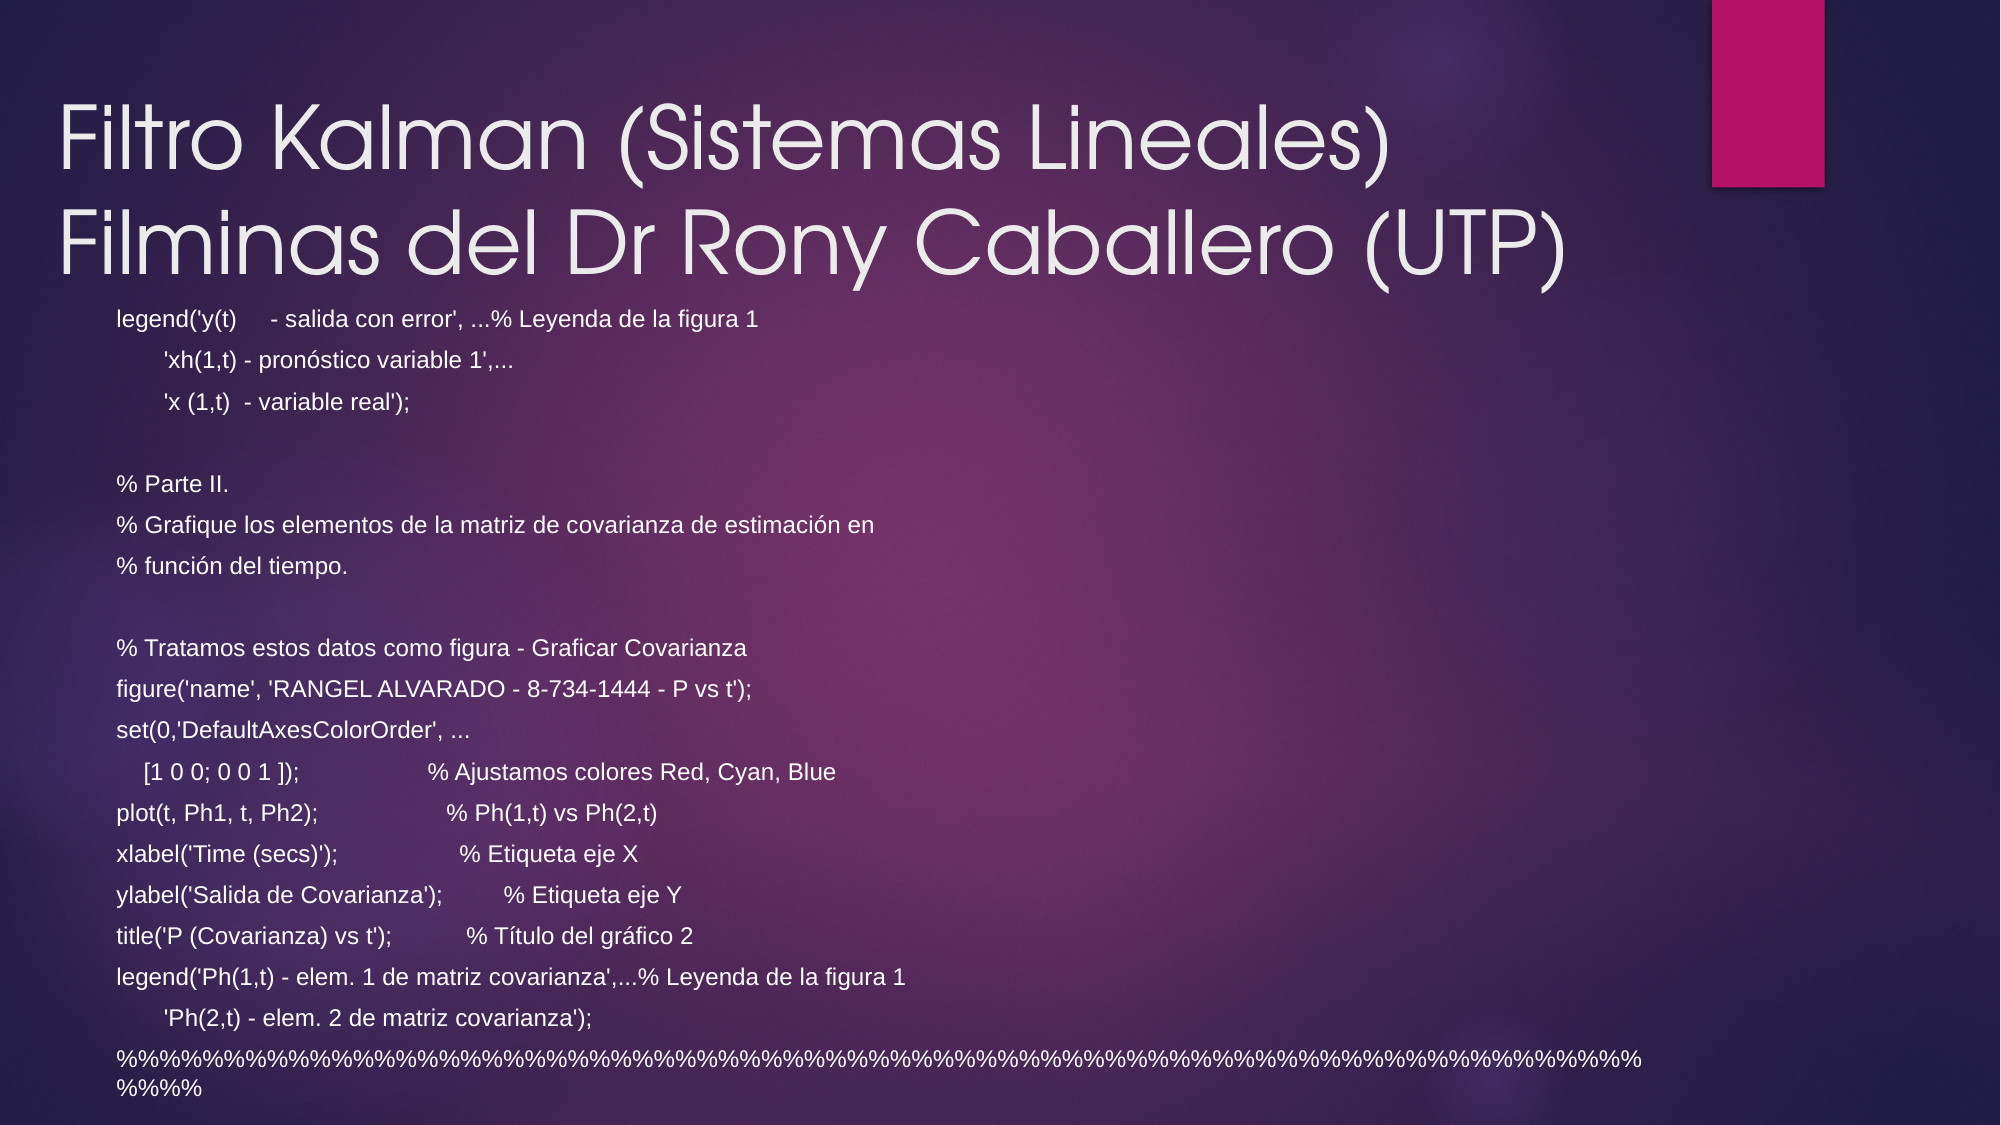

# Filtro Kalman (Sistemas Lineales) Filminas del Dr Rony Caballero (UTP)

legend('y(t)     - salida con error', ...% Leyenda de la figura 1
       'xh(1,t) - pronóstico variable 1',...
       'x (1,t)  - variable real');

% Parte II.
% Grafique los elementos de la matriz de covarianza de estimación en
% función del tiempo.

% Tratamos estos datos como figura - Graficar Covarianza
figure('name', 'RANGEL ALVARADO - 8-734-1444 - P vs t');
set(0,'DefaultAxesColorOrder', ...
    [1 0 0; 0 0 1 ]);                   % Ajustamos colores Red, Cyan, Blue
plot(t, Ph1, t, Ph2);                   % Ph(1,t) vs Ph(2,t)
xlabel('Time (secs)');                  % Etiqueta eje X
ylabel('Salida de Covarianza');         % Etiqueta eje Y
title('P (Covarianza) vs t');           % Título del gráfico 2
legend('Ph(1,t) - elem. 1 de matriz covarianza',...% Leyenda de la figura 1
       'Ph(2,t) - elem. 2 de matriz covarianza');
%%%%%%%%%%%%%%%%%%%%%%%%%%%%%%%%%%%%%%%%%%%%%%%%%%%%%%%%%%%%%%%%%%%%%%%%%%%